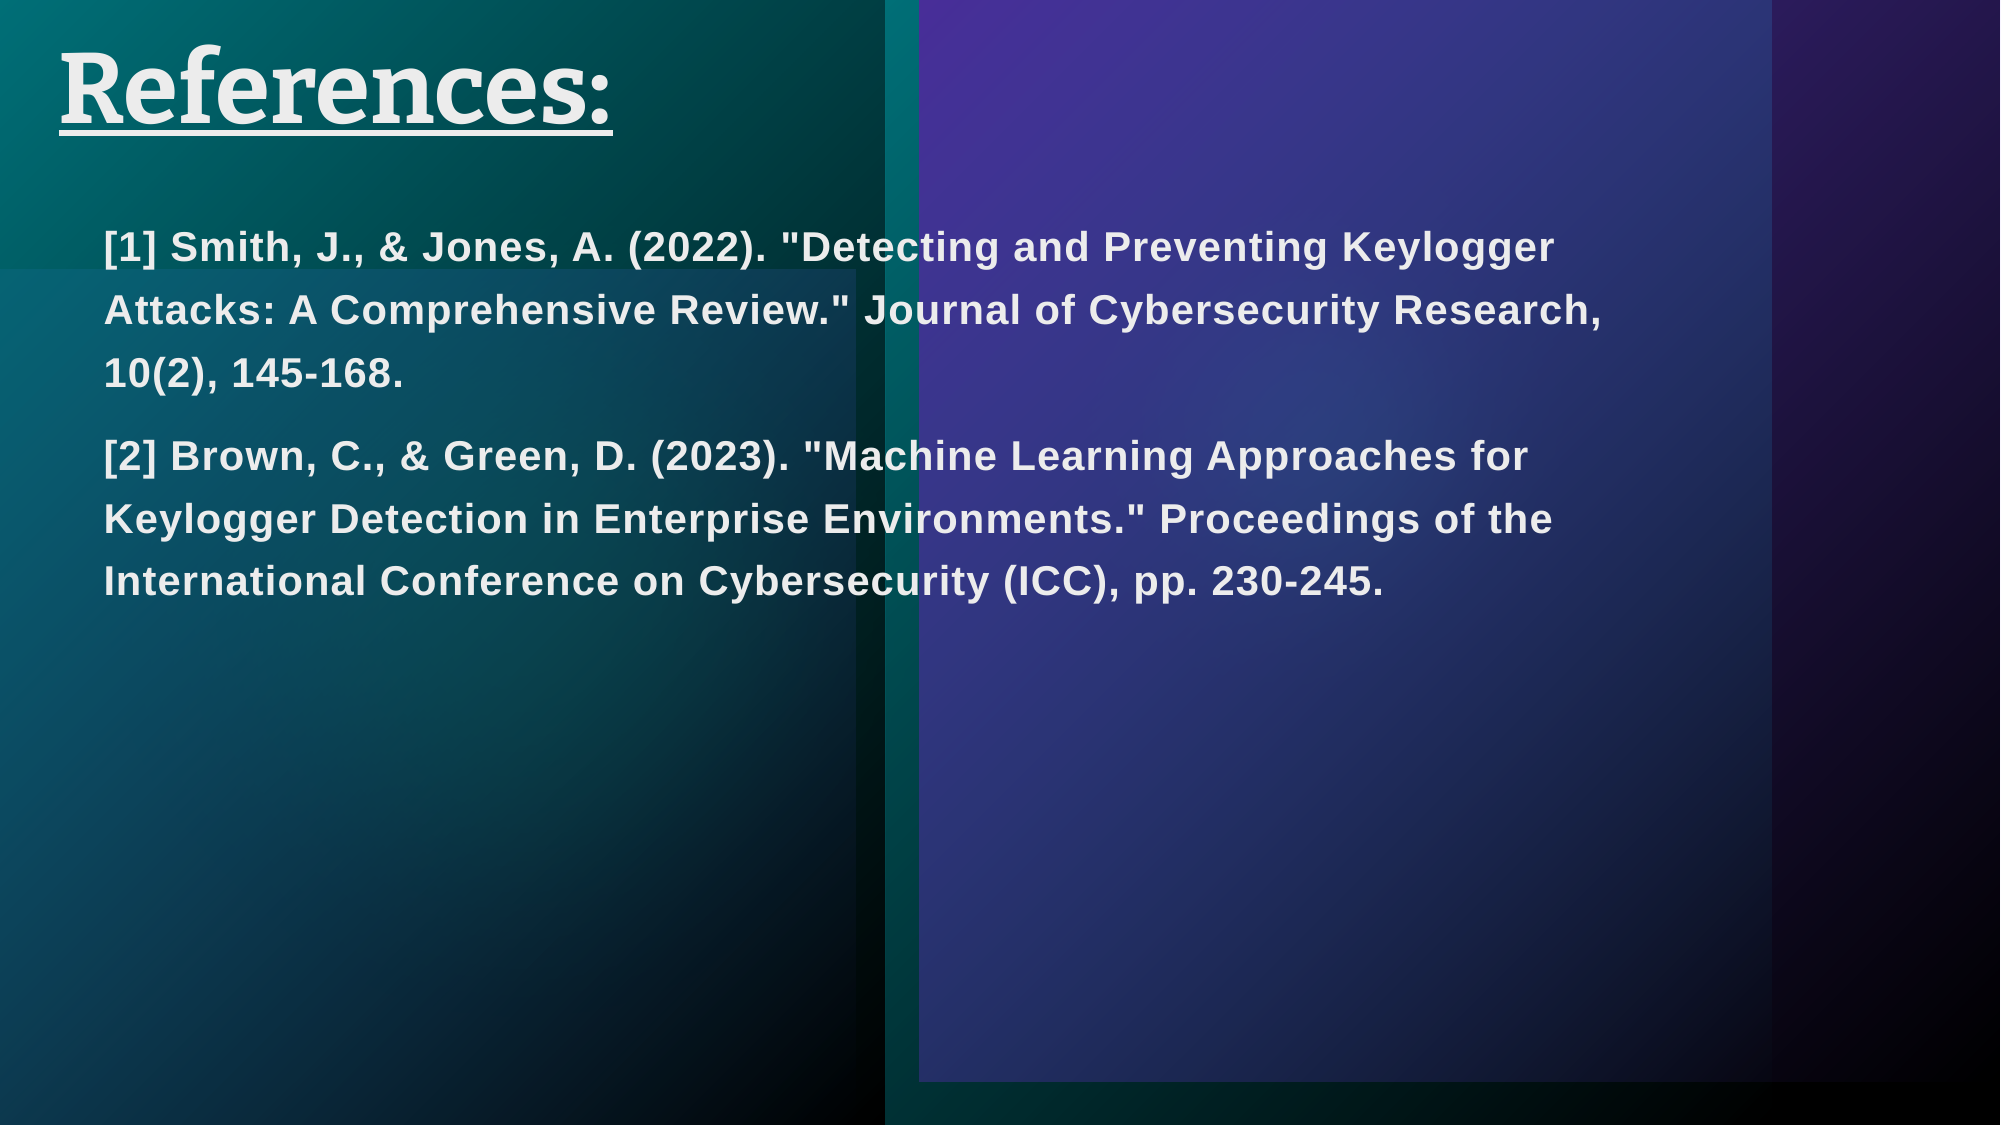

# References:
[1] Smith, J., & Jones, A. (2022). "Detecting and Preventing Keylogger Attacks: A Comprehensive Review." Journal of Cybersecurity Research, 10(2), 145-168.
[2] Brown, C., & Green, D. (2023). "Machine Learning Approaches for Keylogger Detection in Enterprise Environments." Proceedings of the International Conference on Cybersecurity (ICC), pp. 230-245.